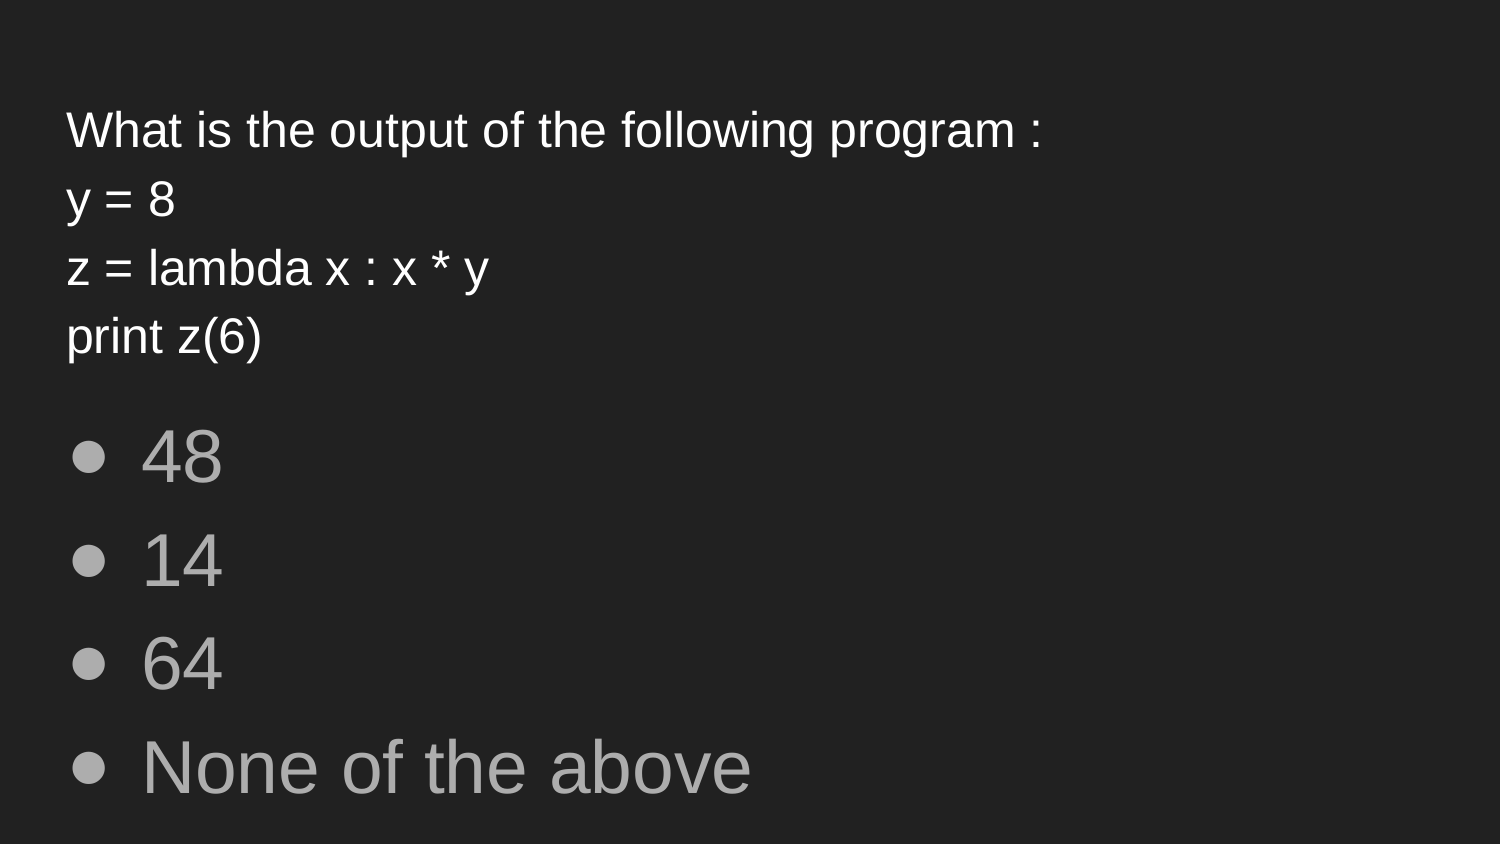

# What is the output of the following program :
y = 8
z = lambda x : x * y
print z(6)

48
14
64
None of the above